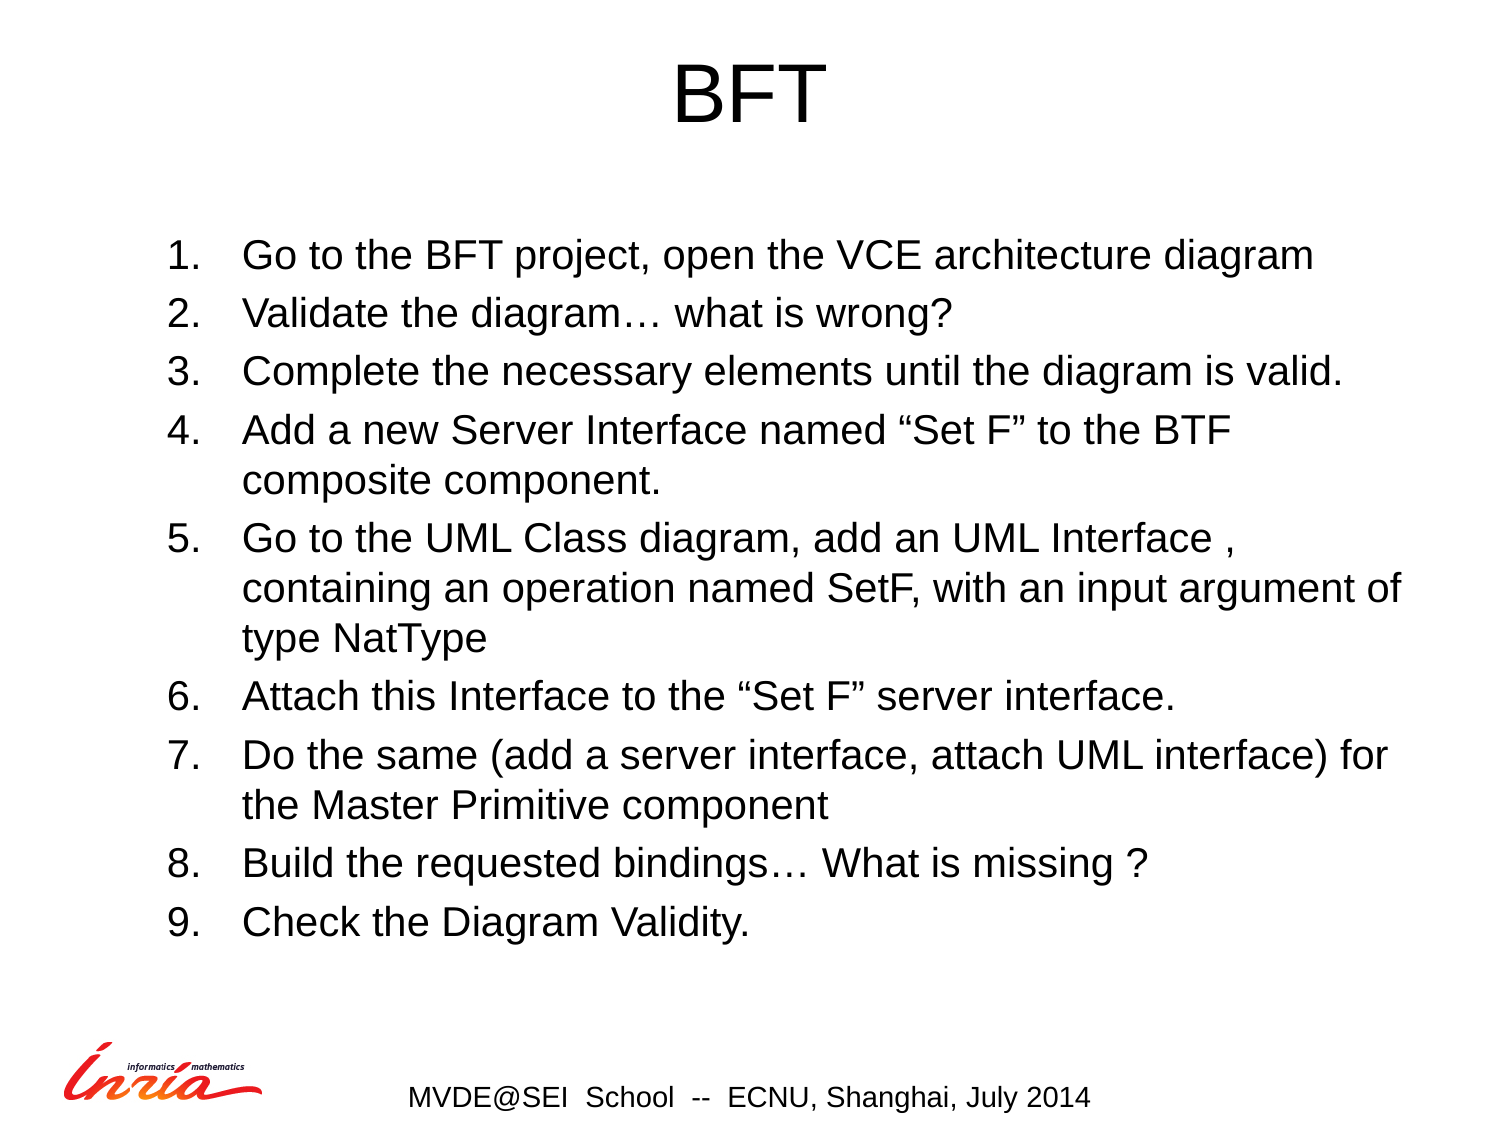

# BFT
Go to the BFT project, open the VCE architecture diagram
Validate the diagram… what is wrong?
Complete the necessary elements until the diagram is valid.
Add a new Server Interface named “Set F” to the BTF composite component.
Go to the UML Class diagram, add an UML Interface , containing an operation named SetF, with an input argument of type NatType
Attach this Interface to the “Set F” server interface.
Do the same (add a server interface, attach UML interface) for the Master Primitive component
Build the requested bindings… What is missing ?
Check the Diagram Validity.
MVDE@SEI  School  --  ECNU, Shanghai, July 2014